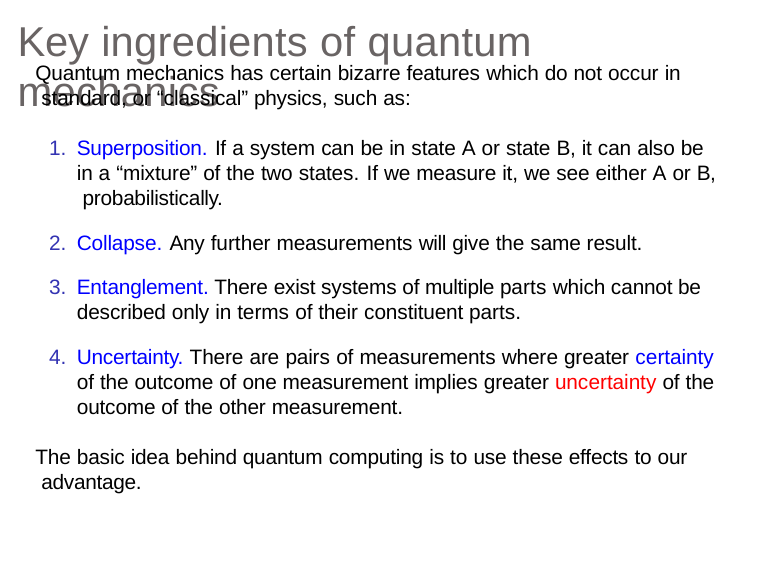

# Key ingredients of quantum mechanics
Quantum mechanics has certain bizarre features which do not occur in  standard, or “classical” physics, such as:

Superposition. If a system can be in state A or state B, it can also be  in a “mixture” of the two states. If we measure it, we see either A or B,  probabilistically.
Collapse. Any further measurements will give the same result.
Entanglement. There exist systems of multiple parts which cannot be  described only in terms of their constituent parts.
Uncertainty. There are pairs of measurements where greater certainty  of the outcome of one measurement implies greater uncertainty of the  outcome of the other measurement.

The basic idea behind quantum computing is to use these effects to our  advantage.
Slide 4/29